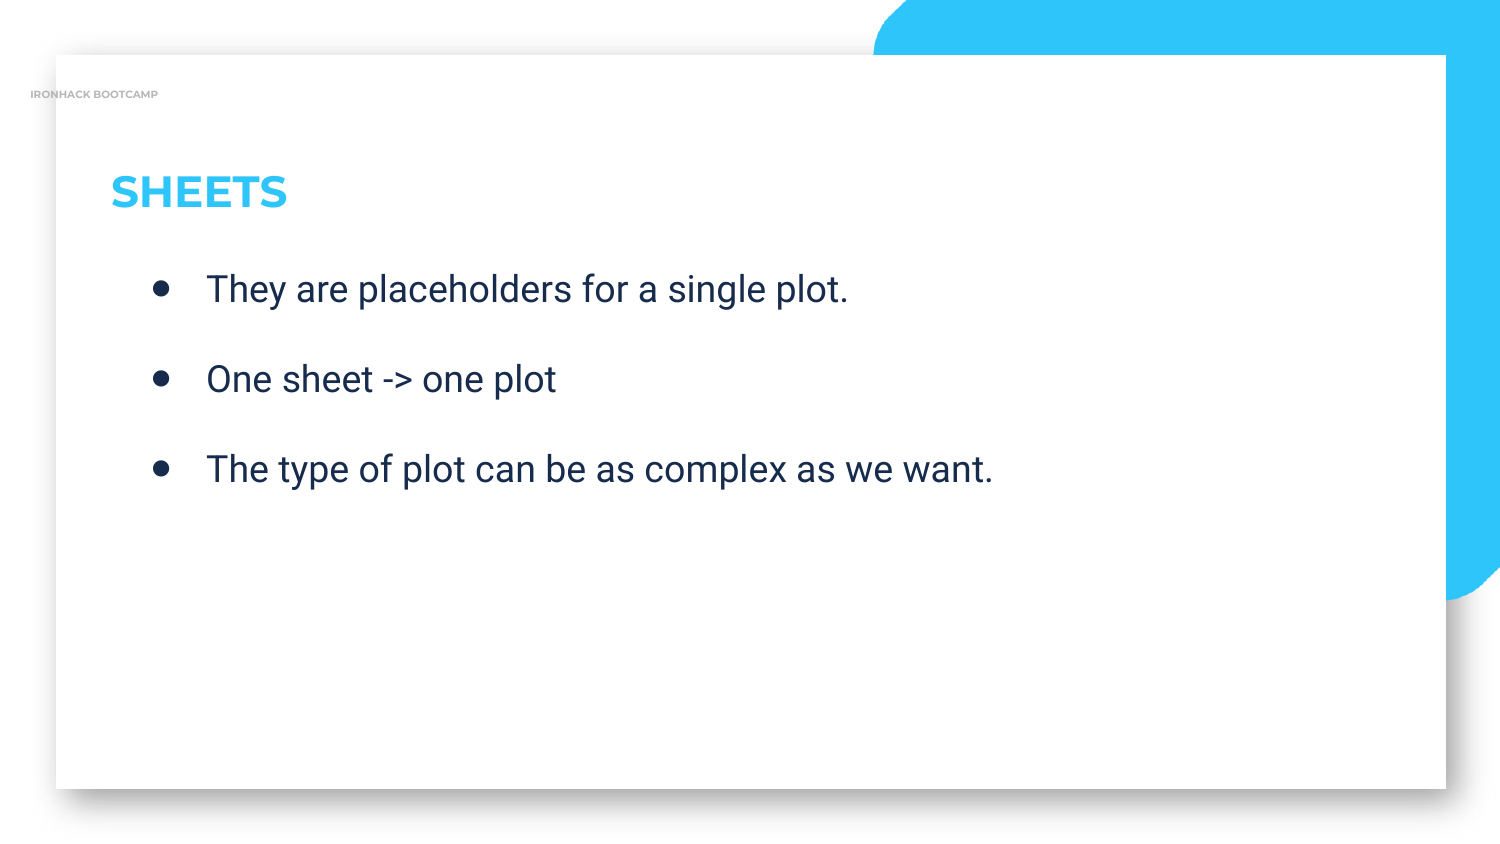

IRONHACK BOOTCAMP
SHEETS
They are placeholders for a single plot.

One sheet -> one plot

The type of plot can be as complex as we want.